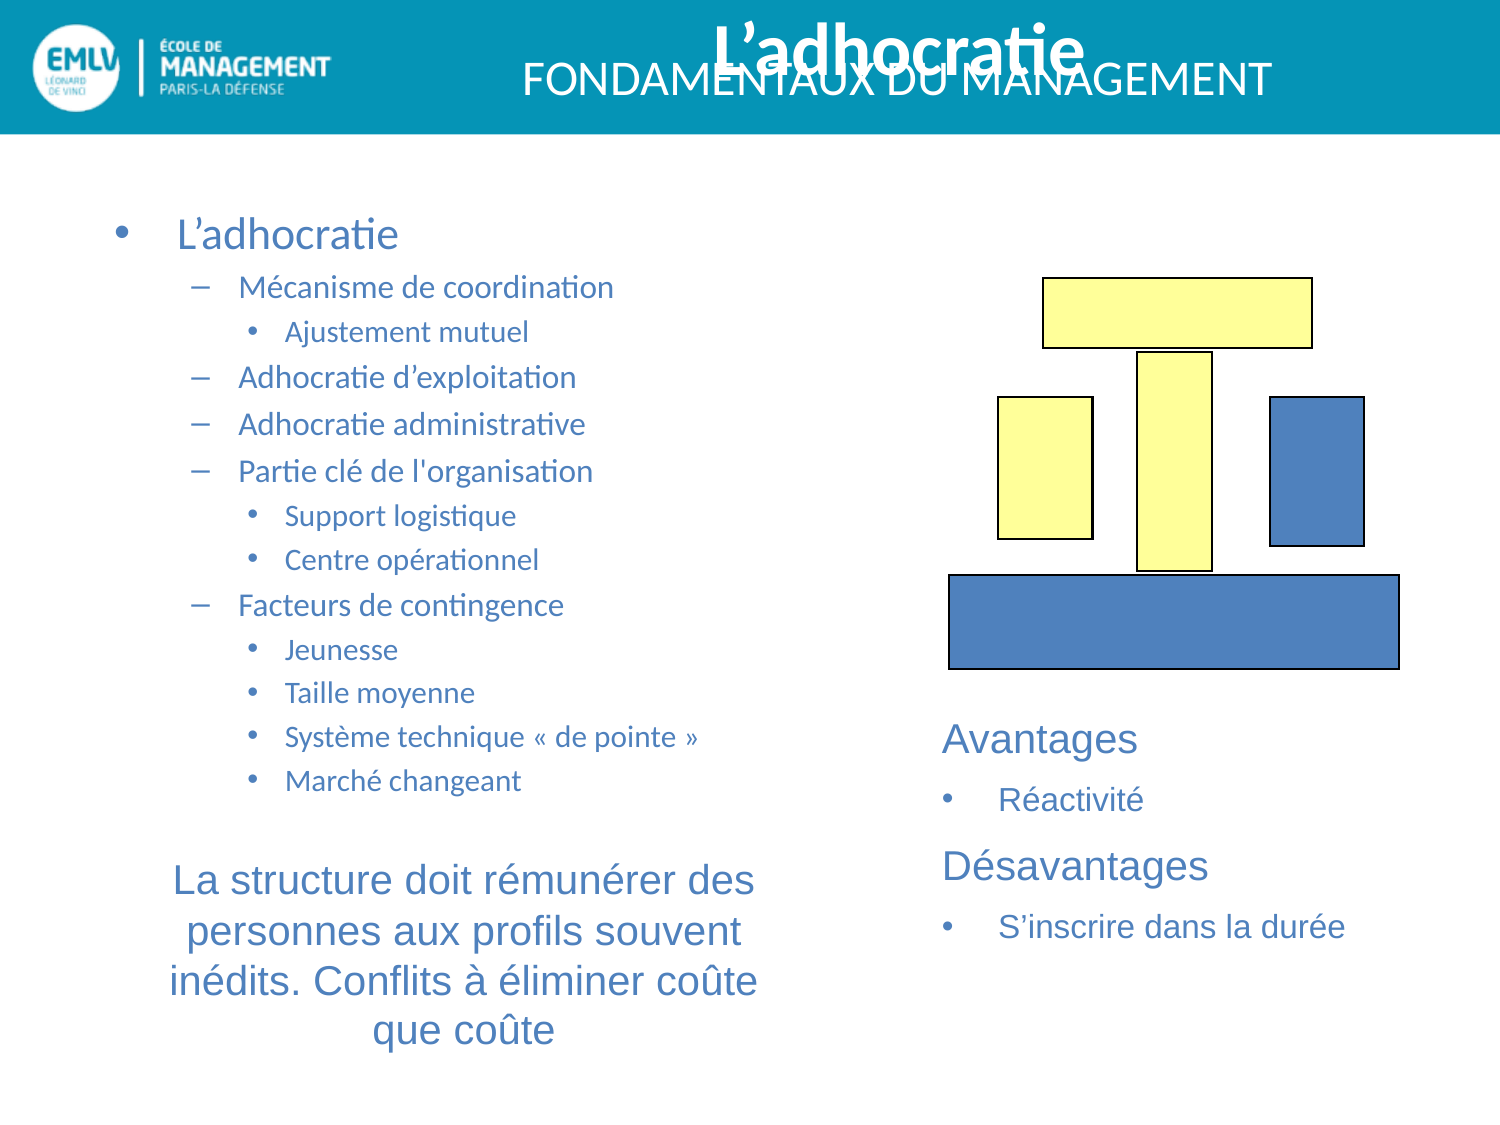

L’adhocratie
L’adhocratie
Mécanisme de coordination
Ajustement mutuel
Adhocratie d’exploitation
Adhocratie administrative
Partie clé de l'organisation
Support logistique
Centre opérationnel
Facteurs de contingence
Jeunesse
Taille moyenne
Système technique « de pointe »
Marché changeant

Avantages
Réactivité
Désavantages
S’inscrire dans la durée
La structure doit rémunérer des personnes aux profils souvent inédits. Conflits à éliminer coûte que coûte